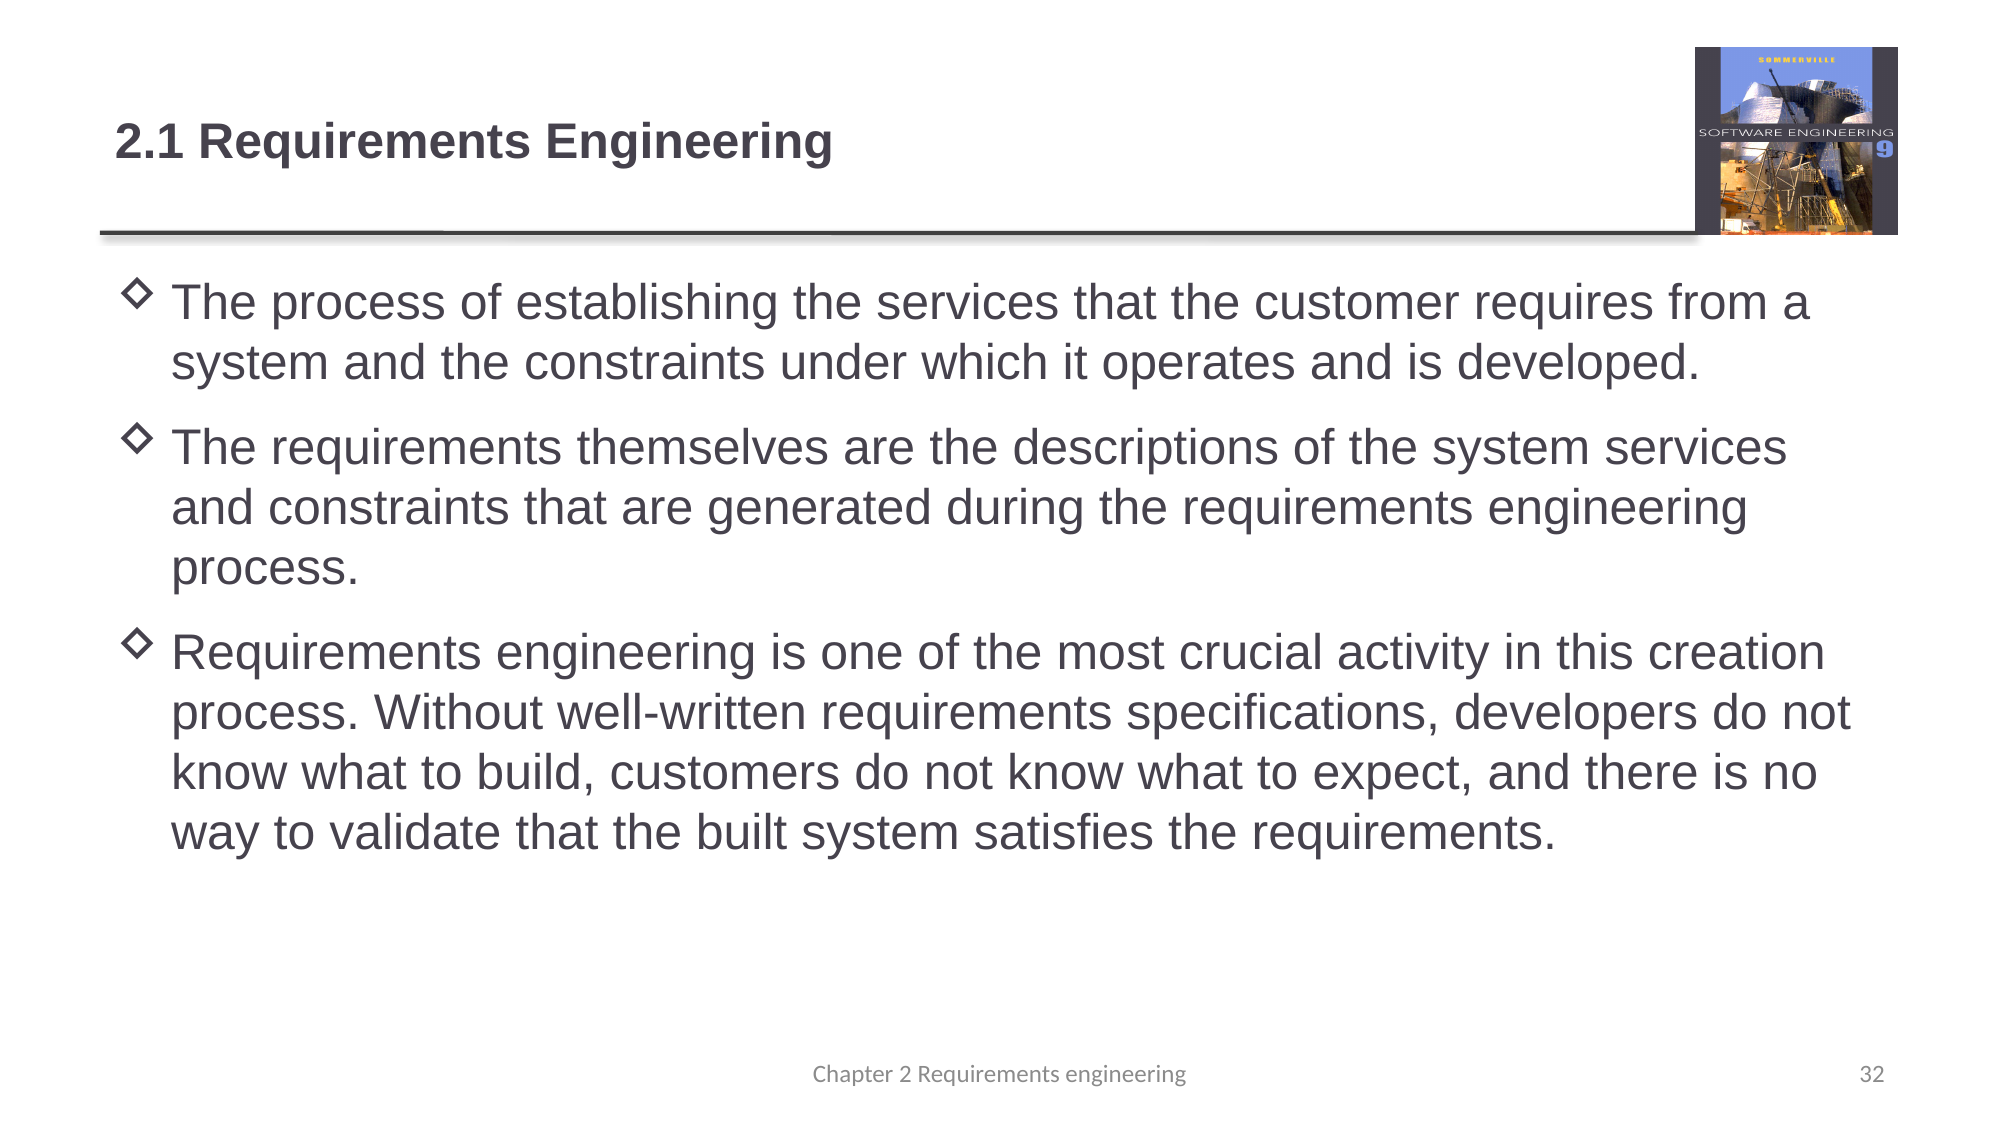

# 2.1 Requirements Engineering
The process of establishing the services that the customer requires from a system and the constraints under which it operates and is developed.
The requirements themselves are the descriptions of the system services and constraints that are generated during the requirements engineering process.
Requirements engineering is one of the most crucial activity in this creation process. Without well-written requirements specifications, developers do not know what to build, customers do not know what to expect, and there is no way to validate that the built system satisfies the requirements.
Chapter 2 Requirements engineering
32